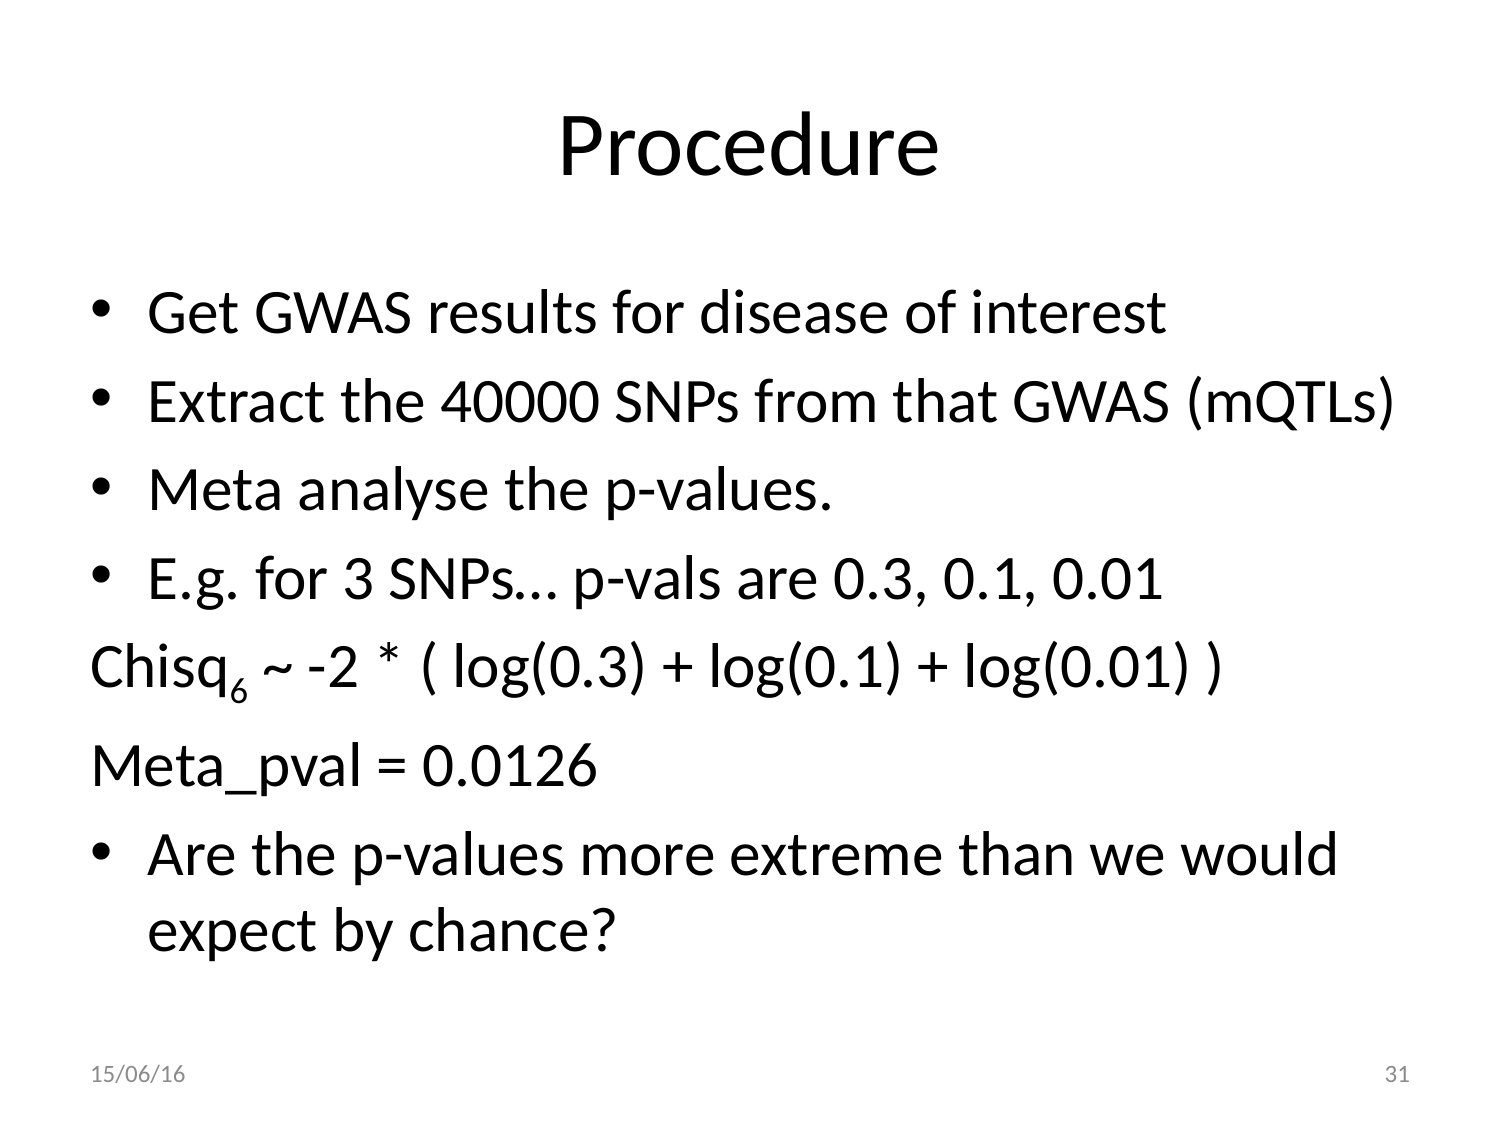

# Procedure
Get GWAS results for disease of interest
Extract the 40000 SNPs from that GWAS (mQTLs)
Meta analyse the p-values.
E.g. for 3 SNPs… p-vals are 0.3, 0.1, 0.01
Chisq6 ~ -2 * ( log(0.3) + log(0.1) + log(0.01) )
Meta_pval = 0.0126
Are the p-values more extreme than we would expect by chance?